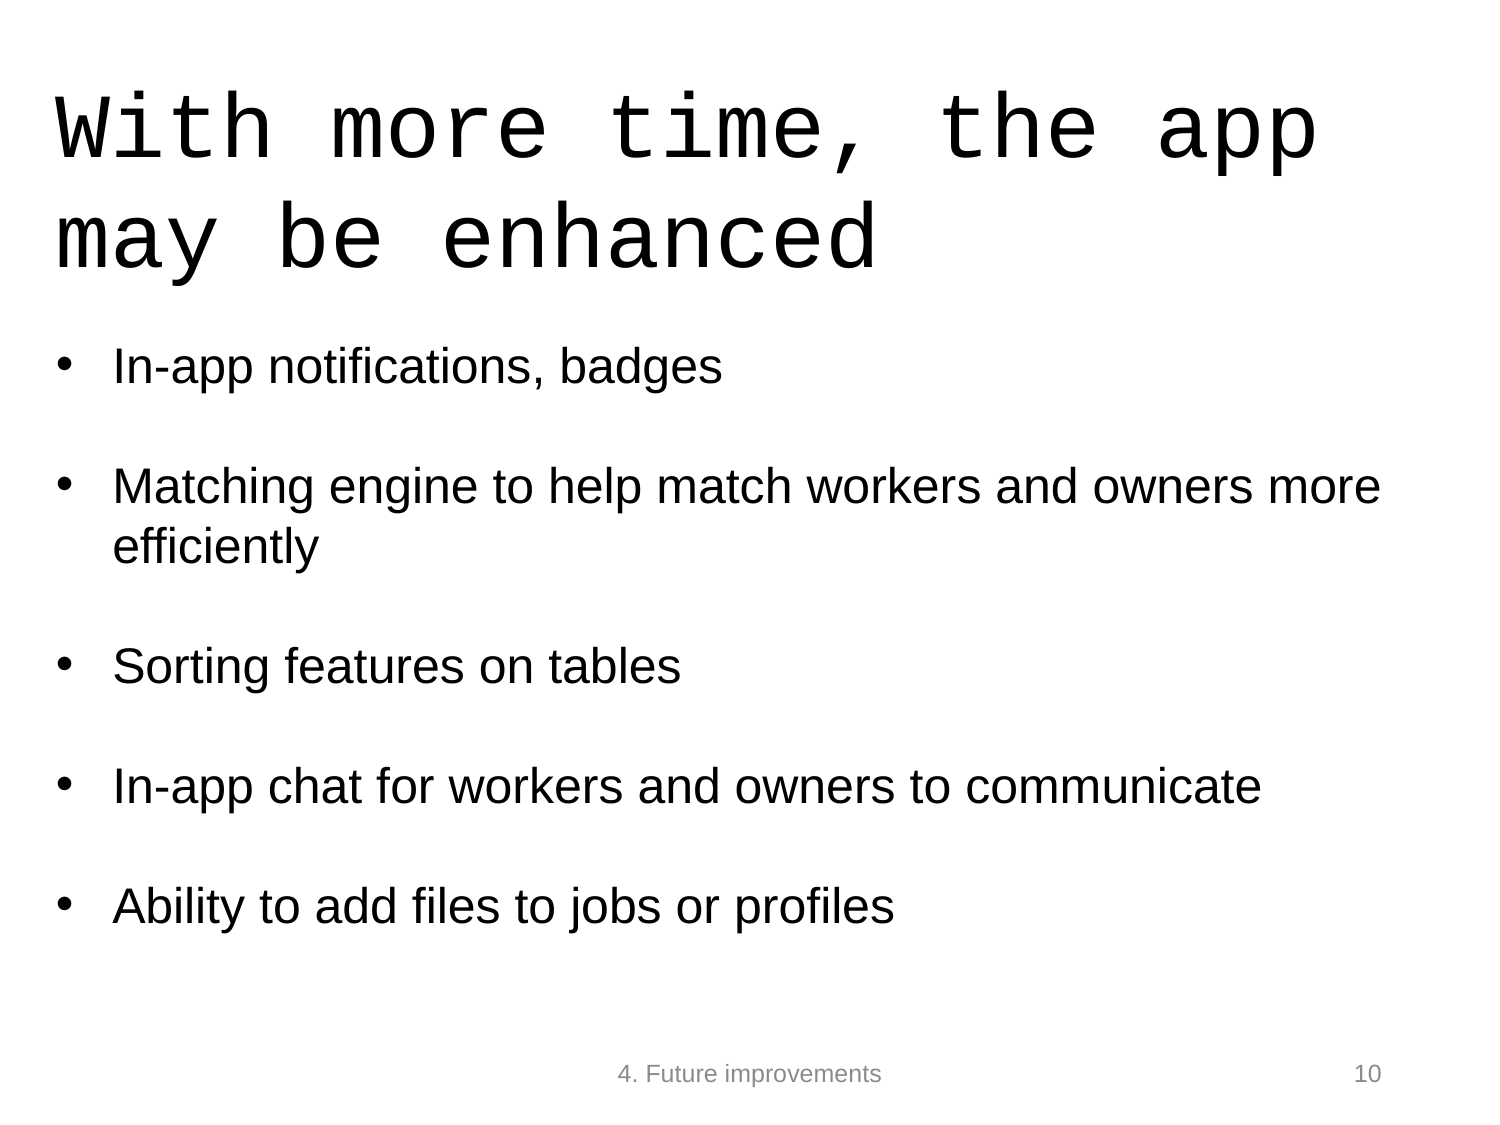

With more time, the app may be enhanced
In-app notifications, badges

Matching engine to help match workers and owners more efficiently

Sorting features on tables

In-app chat for workers and owners to communicate

Ability to add files to jobs or profiles
4. Future improvements
10